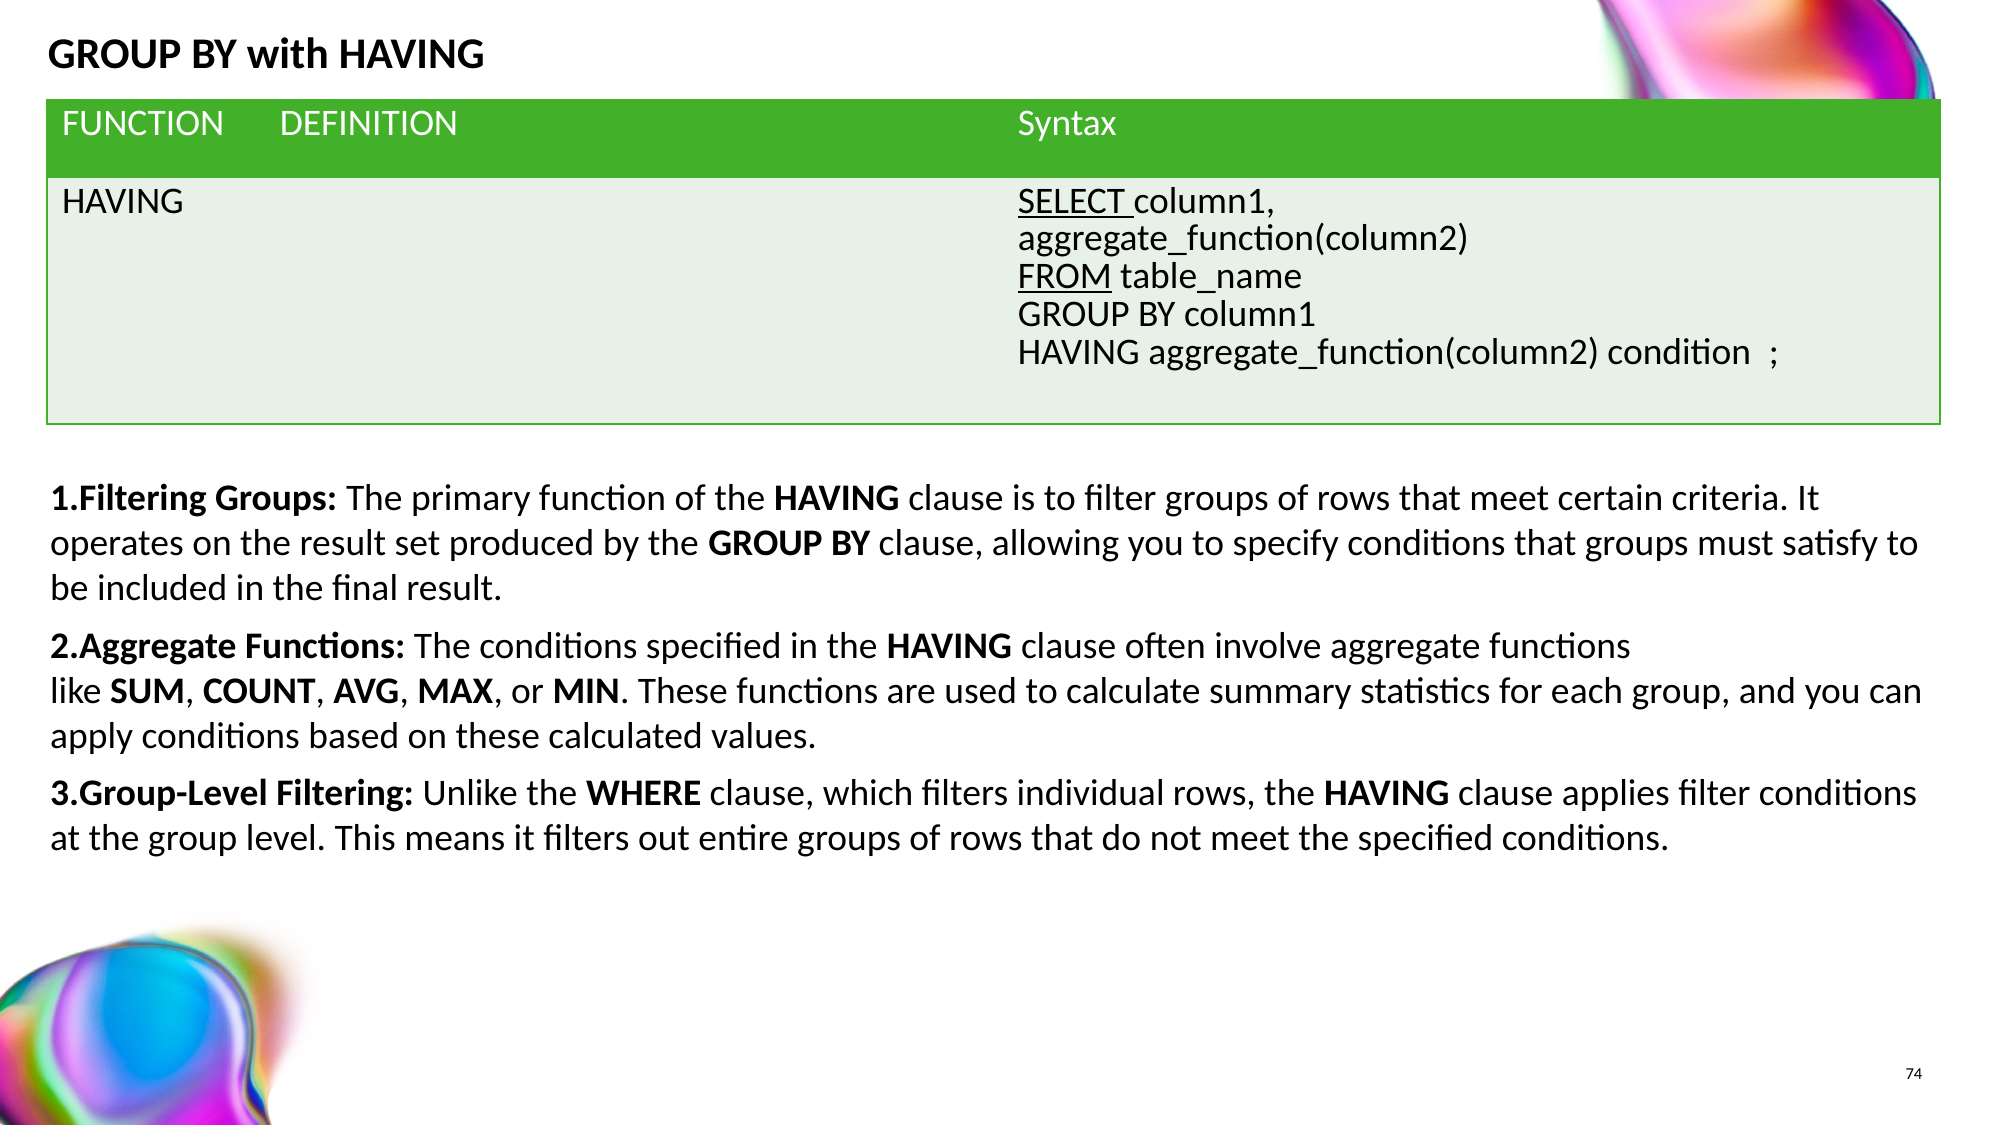

# GROUP BY with HAVING

| FUNCTION | DEFINITION | Syntax |
| --- | --- | --- |
| HAVING |  | SELECT column1,  aggregate\_function(column2)  FROM table\_name  GROUP BY column1 HAVING aggregate\_function(column2) condition  ; |

Filtering Groups: The primary function of the HAVING clause is to filter groups of rows that meet certain criteria. It operates on the result set produced by the GROUP BY clause, allowing you to specify conditions that groups must satisfy to be included in the final result.
Aggregate Functions: The conditions specified in the HAVING clause often involve aggregate functions like SUM, COUNT, AVG, MAX, or MIN. These functions are used to calculate summary statistics for each group, and you can apply conditions based on these calculated values.
Group-Level Filtering: Unlike the WHERE clause, which filters individual rows, the HAVING clause applies filter conditions at the group level. This means it filters out entire groups of rows that do not meet the specified conditions.